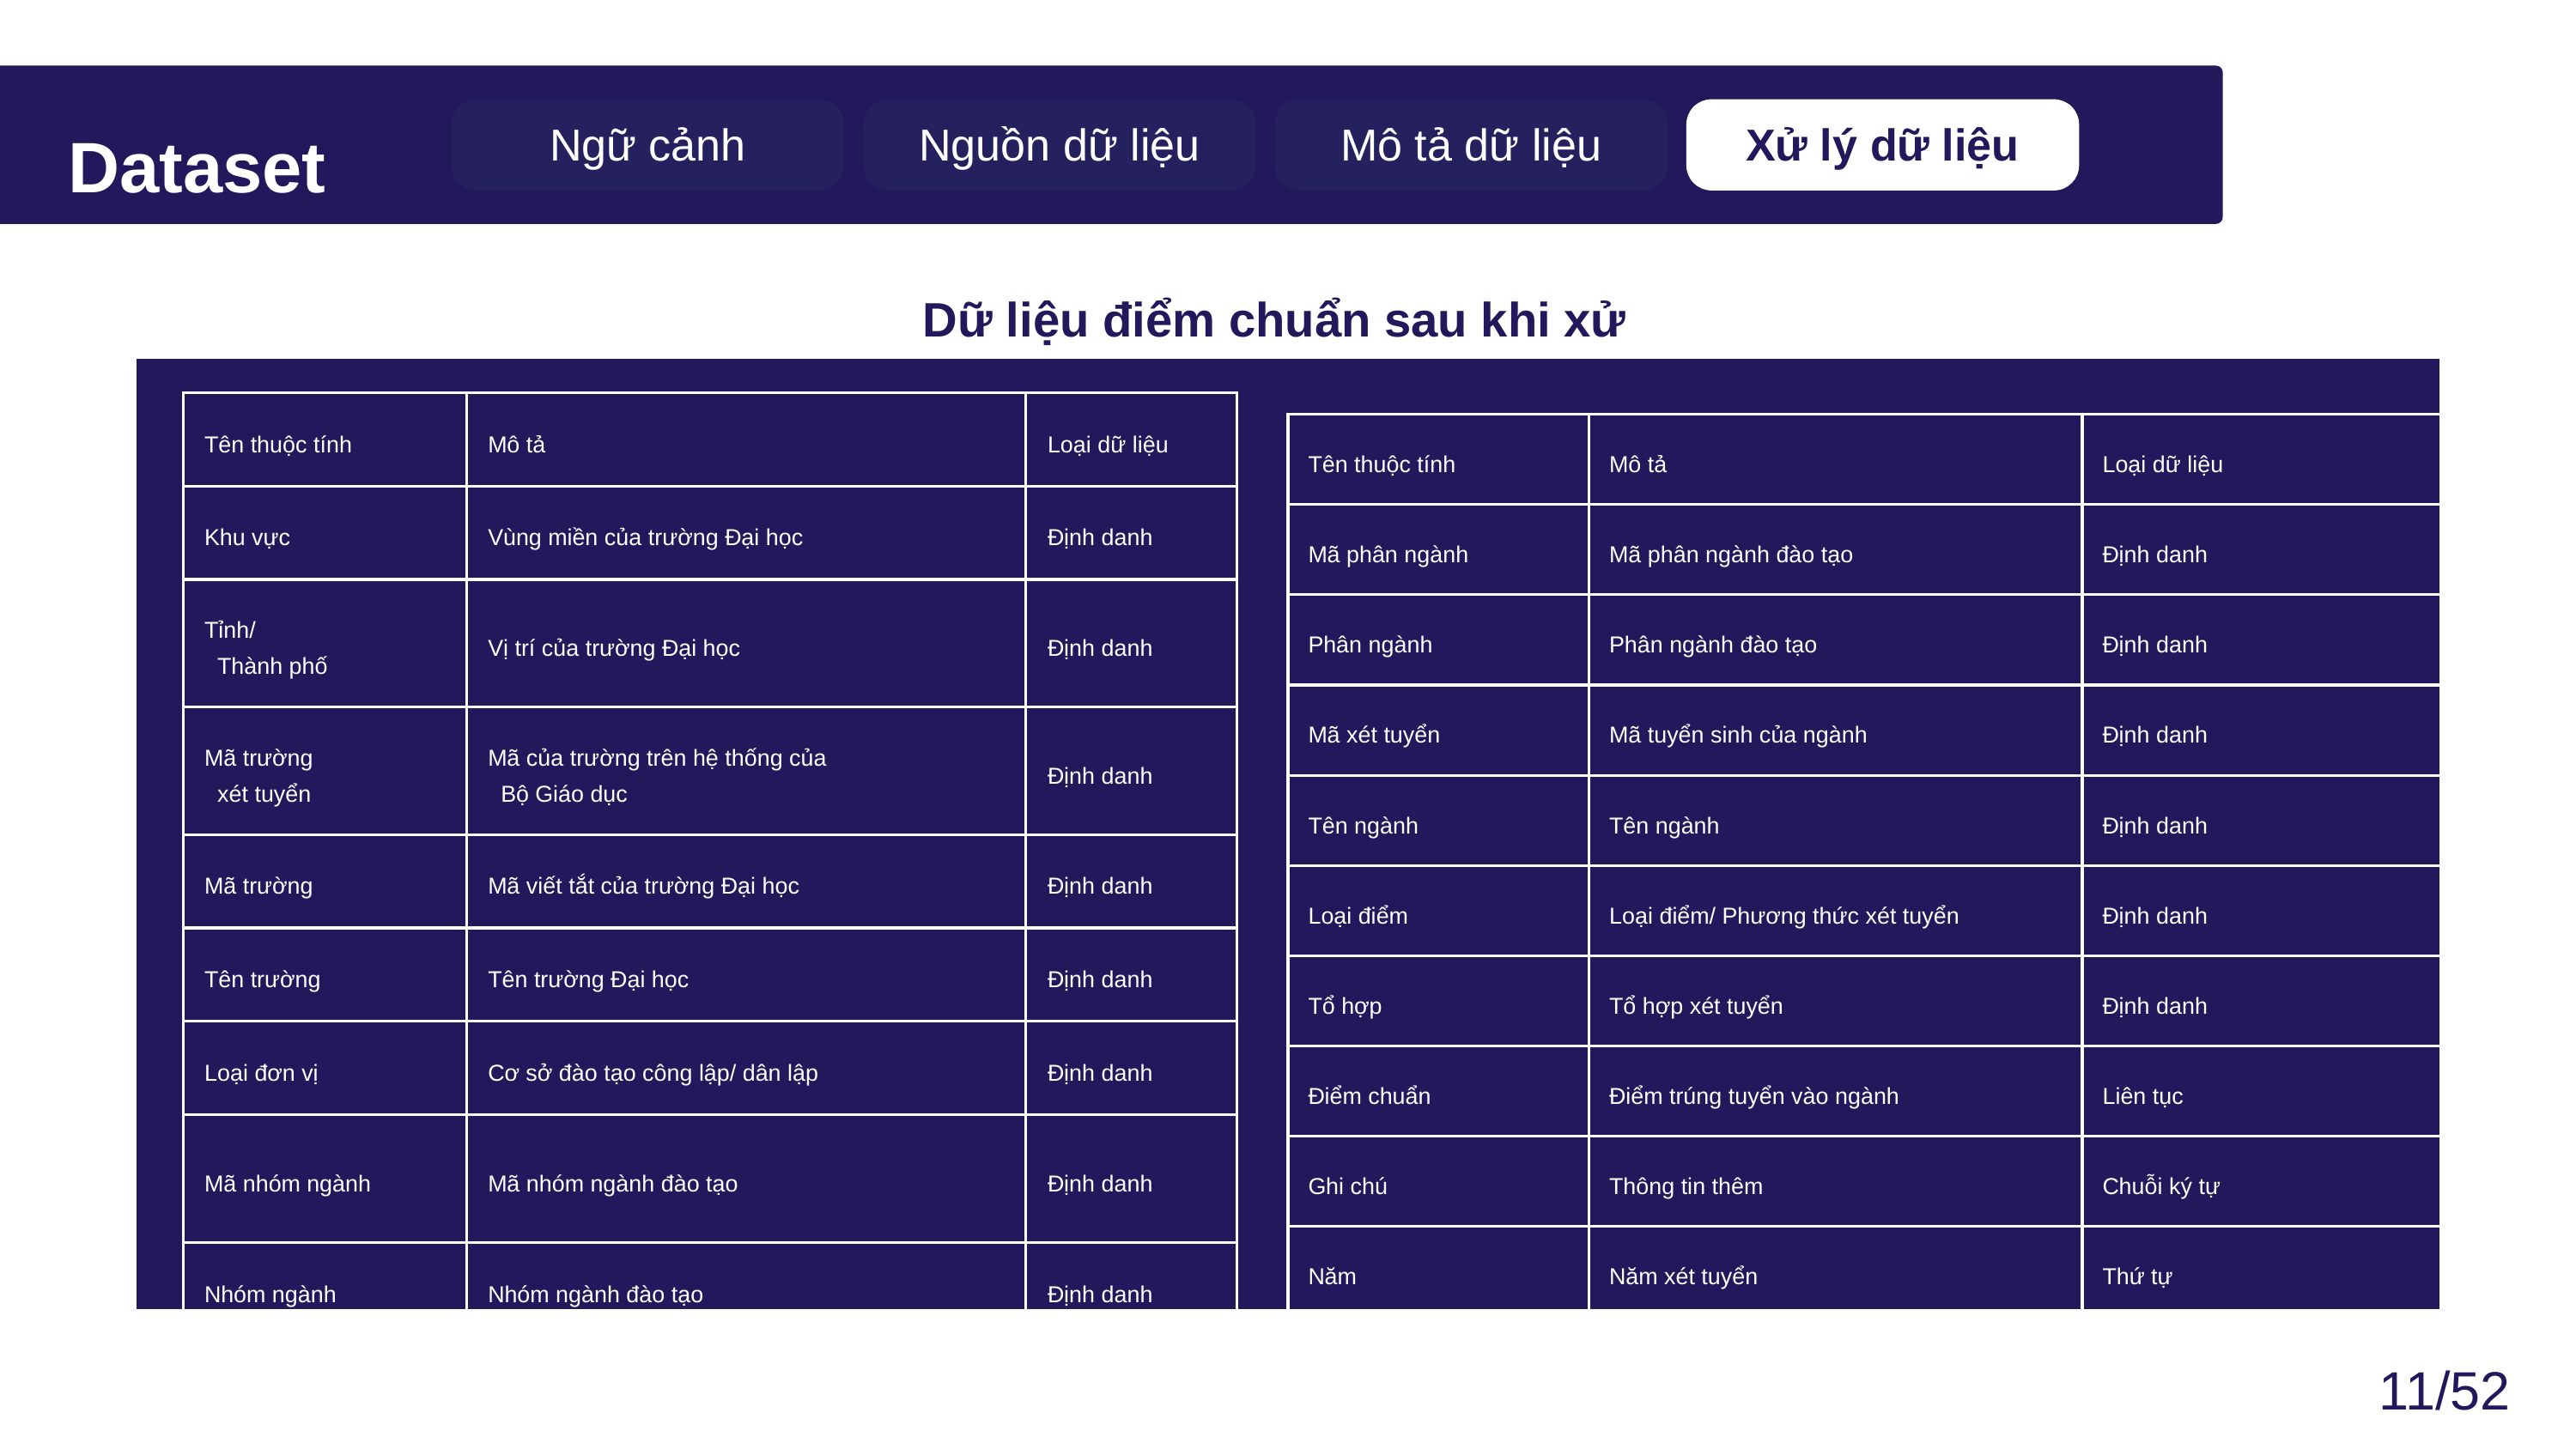

a

Ngữ cảnh

Nguồn dữ liệu

Mô tả dữ liệu

Xử lý dữ liệu
Dataset
Dữ liệu điểm chuẩn sau khi xử lý

| Tên thuộc tính | Mô tả | Loại dữ liệu |
| --- | --- | --- |
| Khu vực | Vùng miền của trường Đại học | Định danh |
| Tỉnh/ Thành phố | Vị trí của trường Đại học | Định danh |
| Mã trường xét tuyển | Mã của trường trên hệ thống của Bộ Giáo dục | Định danh |
| Mã trường | Mã viết tắt của trường Đại học | Định danh |
| Tên trường | Tên trường Đại học | Định danh |
| Loại đơn vị | Cơ sở đào tạo công lập/ dân lập | Định danh |
| Mã nhóm ngành | Mã nhóm ngành đào tạo | Định danh |
| Nhóm ngành | Nhóm ngành đào tạo | Định danh |
| Tên thuộc tính | Mô tả | Loại dữ liệu |
| --- | --- | --- |
| Mã phân ngành | Mã phân ngành đào tạo | Định danh |
| Phân ngành | Phân ngành đào tạo | Định danh |
| Mã xét tuyển | Mã tuyển sinh của ngành | Định danh |
| Tên ngành | Tên ngành | Định danh |
| Loại điểm | Loại điểm/ Phương thức xét tuyển | Định danh |
| Tổ hợp | Tổ hợp xét tuyển | Định danh |
| Điểm chuẩn | Điểm trúng tuyển vào ngành | Liên tục |
| Ghi chú | Thông tin thêm | Chuỗi ký tự |
| Năm | Năm xét tuyển | Thứ tự |
11/52